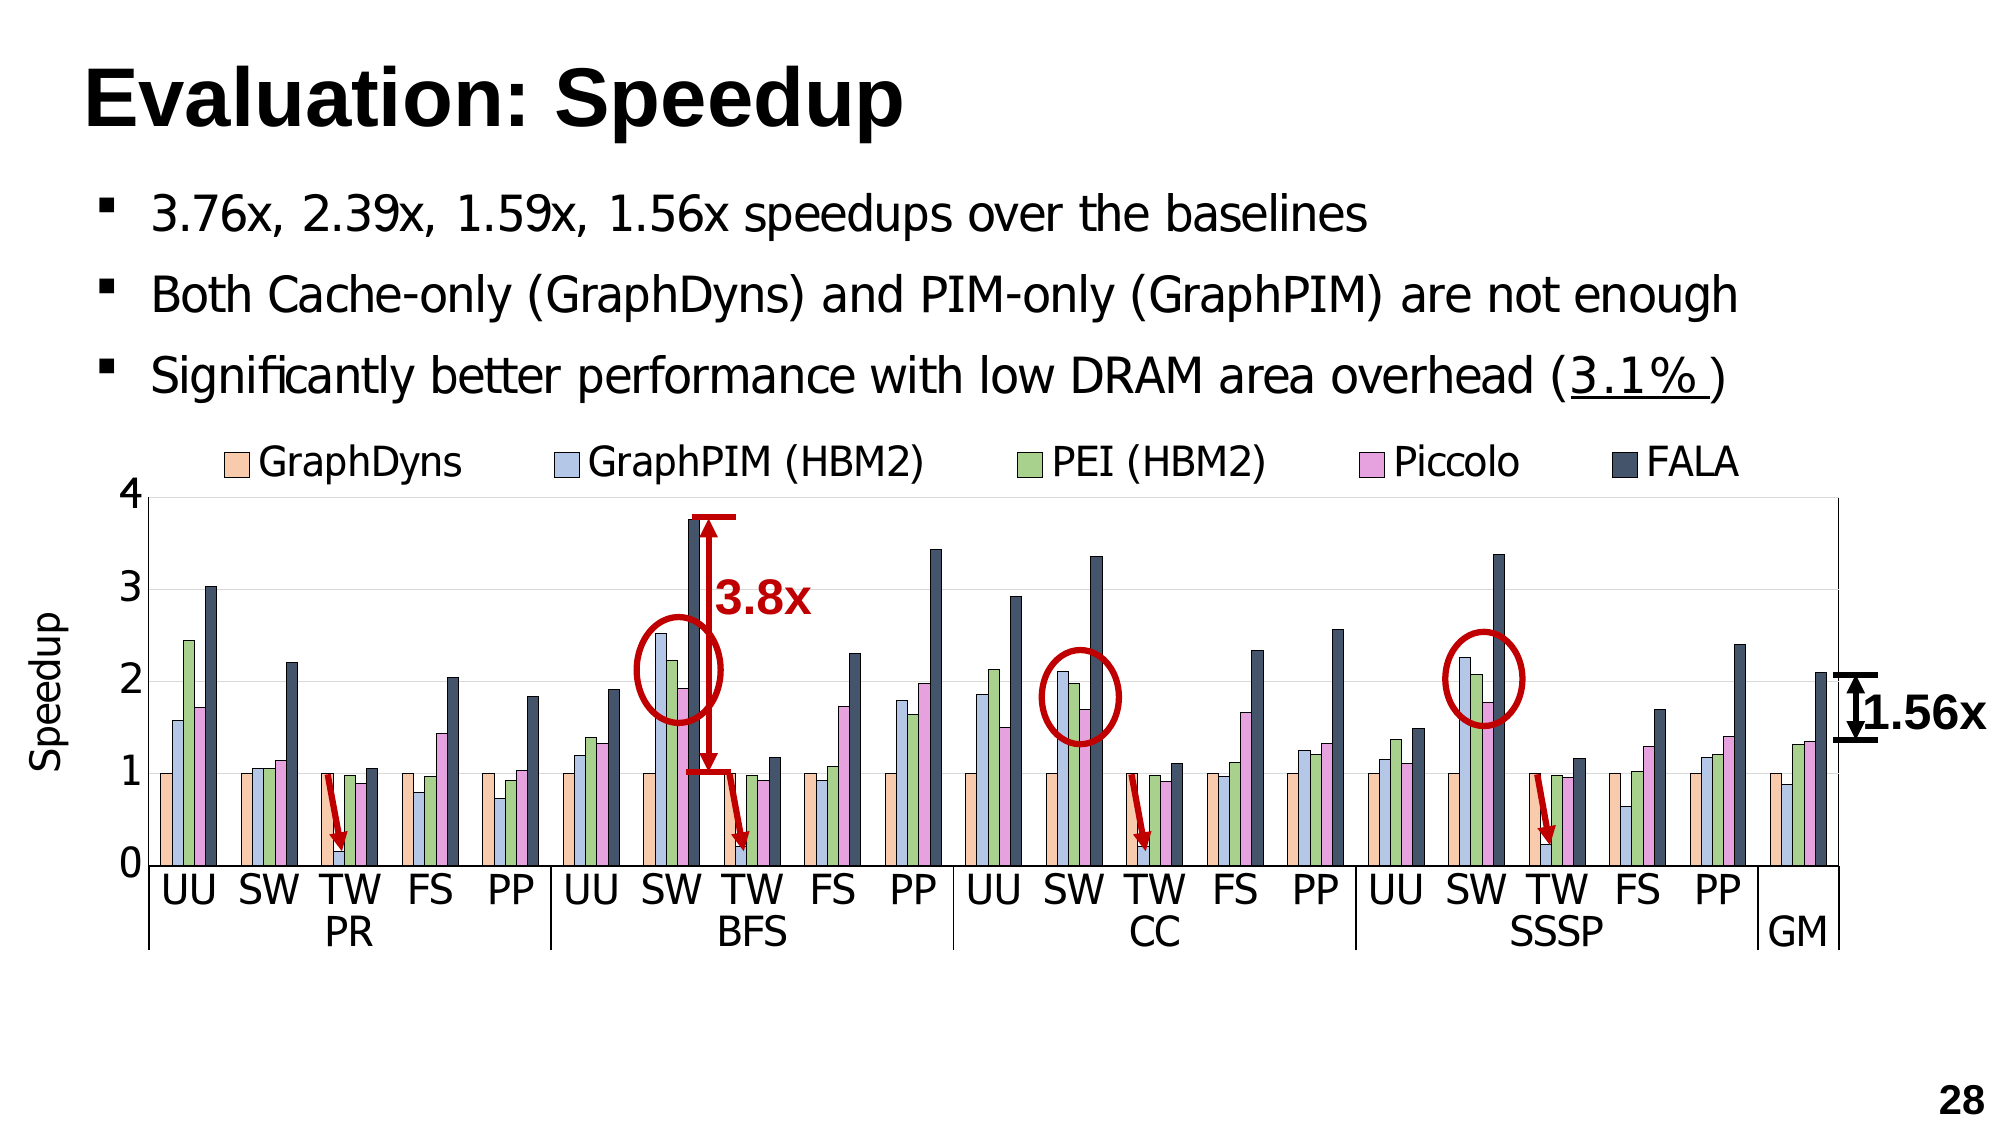

# Evaluation: Speedup
3.76x, 2.39x, 1.59x, 1.56x speedups over the baselines
Both Cache-only (GraphDyns) and PIM-only (GraphPIM) are not enough
Significantly better performance with low DRAM area overhead (3.1%)

### Chart

| Category | GraphDyns | GraphPIM (HBM2) | PEI (HBM2) | Piccolo | FALA |
|---|---|---|---|---|---|
| UU | 1.0 | 1.5767319673264906 | 2.442298908398824 | 1.7238789178847072 | 3.035306099487216 |
| SW | 1.0 | 1.055577220938648 | 1.0514528989354257 | 1.1456926891165042 | 2.206857197646672 |
| TW | 1.0 | 0.1606165010546903 | 0.9783675131481442 | 0.898461803867278 | 1.0551047403441696 |
| FS | 1.0 | 0.790136106044301 | 0.972059619155576 | 1.4385932868637044 | 2.0401680991498807 |
| PP | 1.0 | 0.7277192327422669 | 0.9275871410498667 | 1.0385978906826383 | 1.8344245072183585 |
| UU | 1.0 | 1.201560650213726 | 1.388072379112343 | 1.3265805882732238 | 1.9181532236263652 |
| SW | 1.0 | 2.518841044603247 | 2.2264614700953884 | 1.9272917790218786 | 3.763540078401879 |
| TW | 1.0 | 0.21508672647161822 | 0.9824693354402143 | 0.9309678495040655 | 1.1732533123352182 |
| FS | 1.0 | 0.9228395616596368 | 1.0831180891193248 | 1.7266012676417855 | 2.3054263143252154 |
| PP | 1.0 | 1.7940176312023832 | 1.6423670937238266 | 1.9809384288271674 | 3.4285312641136407 |
| UU | 1.0 | 1.8581042639417584 | 2.1356360326310773 | 1.5057310388299148 | 2.922139185466592 |
| SW | 1.0 | 2.1143106600124906 | 1.9818775697520268 | 1.6978760159305917 | 3.354911389177764 |
| TW | 1.0 | 0.21061418224723905 | 0.9796668694218662 | 0.9110041635005478 | 1.1085958997786685 |
| FS | 1.0 | 0.9649782760164659 | 1.1170590521415664 | 1.6661703798845726 | 2.333155883492188 |
| PP | 1.0 | 1.2476383131188054 | 1.2041180286697462 | 1.3280551669870386 | 2.5665839044030307 |
| UU | 1.0 | 1.1532541946693289 | 1.367396373362723 | 1.1153709755517351 | 1.4943504639695562 |
| SW | 1.0 | 2.2590904047597147 | 2.0749295809381376 | 1.7774306451151032 | 3.38116356917972 |
| TW | 1.0 | 0.22773859249111458 | 0.9822376540238573 | 0.9542056533491456 | 1.164172751339017 |
| FS | 1.0 | 0.6421889845642288 | 1.0200104134985144 | 1.2939590363871547 | 1.7012198830084309 |
| PP | 1.0 | 1.1777976899985143 | 1.21006475100981 | 1.4031864204204696 | 2.3980786772809743 |
|  | 1.0 | 0.8779684658100183 | 1.3138001107380097 | 1.3461916672108825 | 2.099370904818235 |
3.8x

1.56x
28